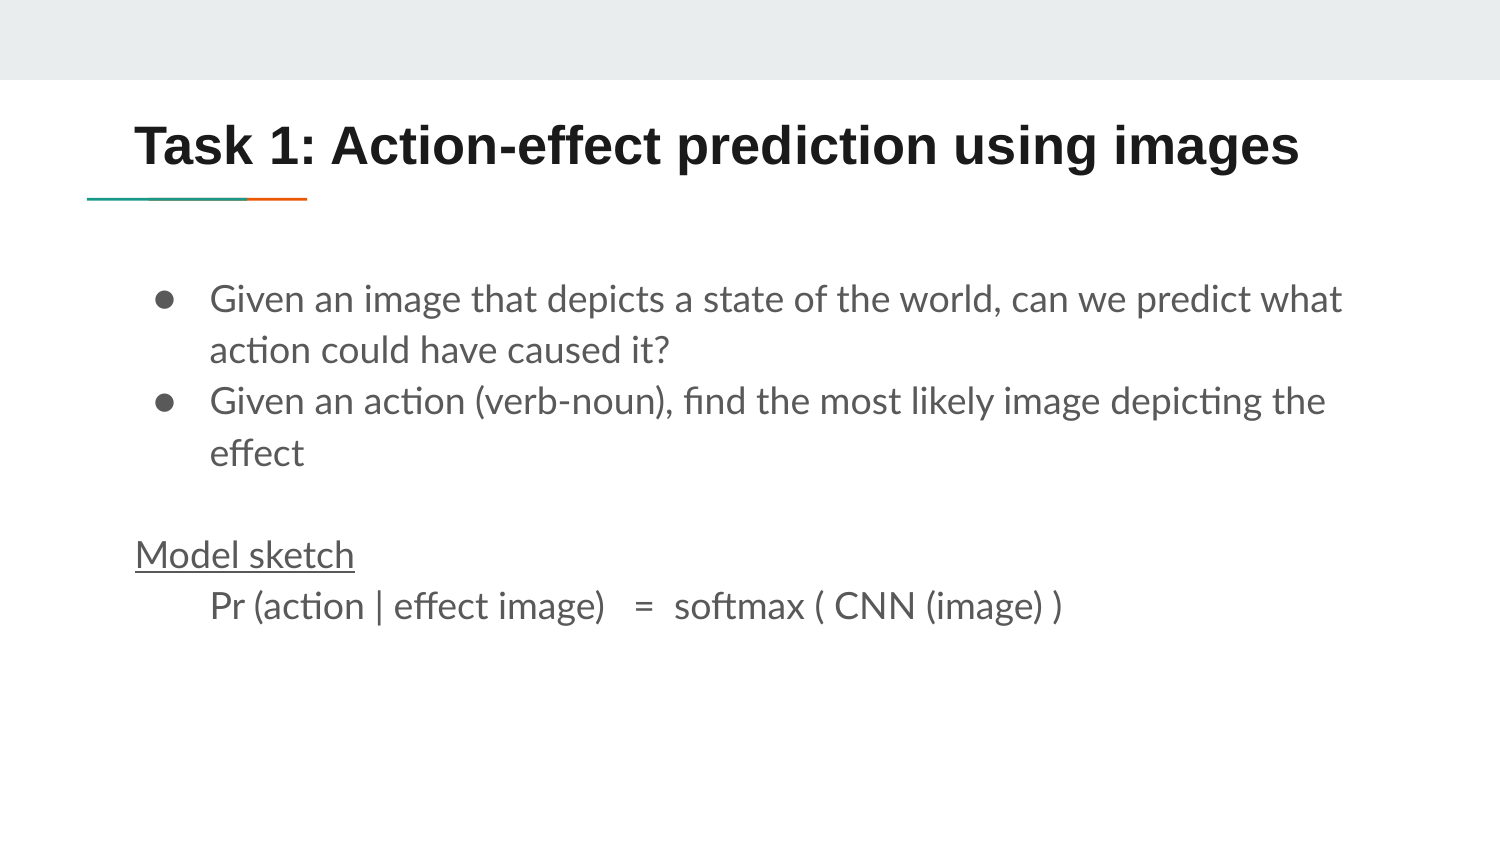

# Task 1: Action-effect prediction using images
Given an image that depicts a state of the world, can we predict what action could have caused it?
Given an action (verb-noun), find the most likely image depicting the effect

Model sketch
Pr (action | effect image)   =  softmax ( CNN (image) )